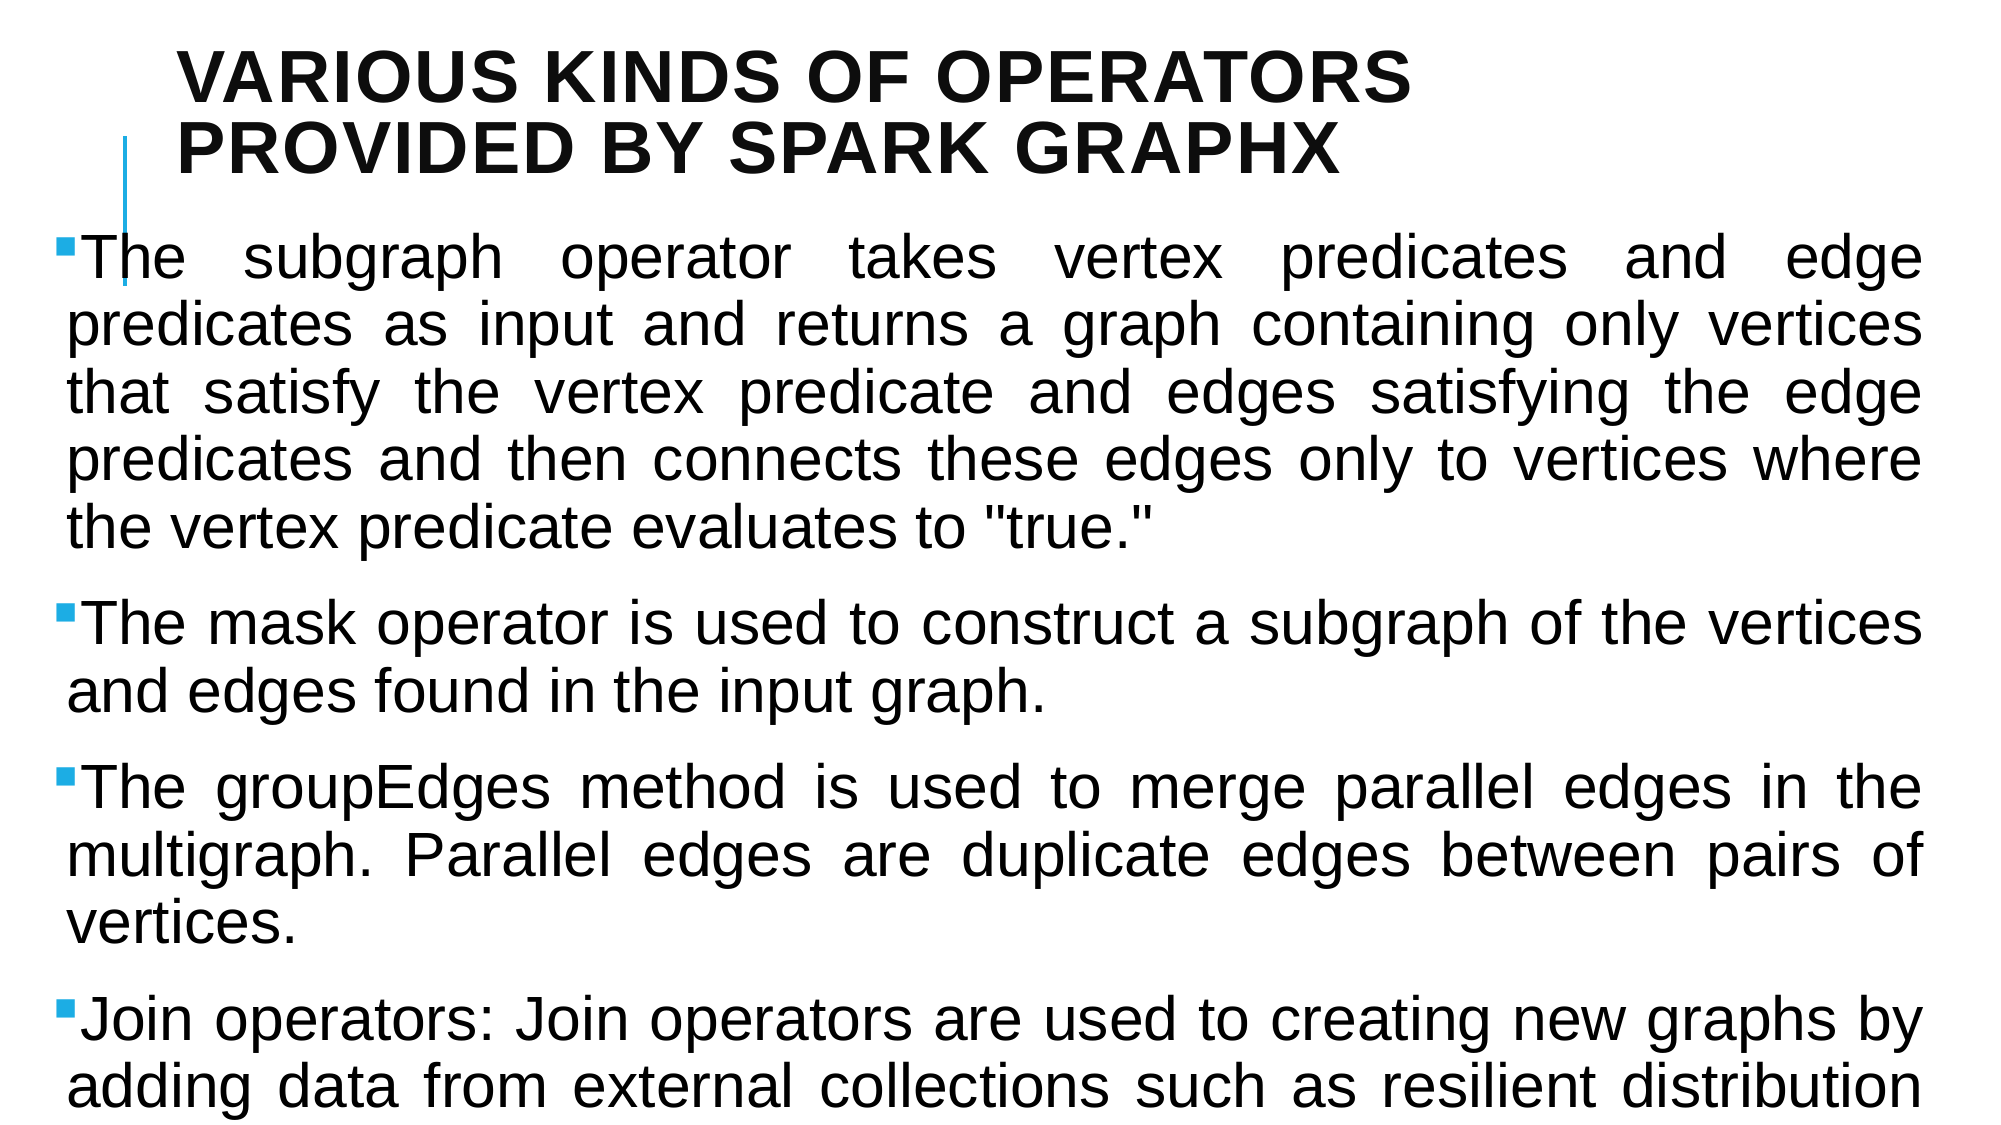

# various kinds of operators provided by Spark GraphX
The subgraph operator takes vertex predicates and edge predicates as input and returns a graph containing only vertices that satisfy the vertex predicate and edges satisfying the edge predicates and then connects these edges only to vertices where the vertex predicate evaluates to "true."
The mask operator is used to construct a subgraph of the vertices and edges found in the input graph.
The groupEdges method is used to merge parallel edges in the multigraph. Parallel edges are duplicate edges between pairs of vertices.
Join operators: Join operators are used to creating new graphs by adding data from external collections such as resilient distribution datasets to charts.